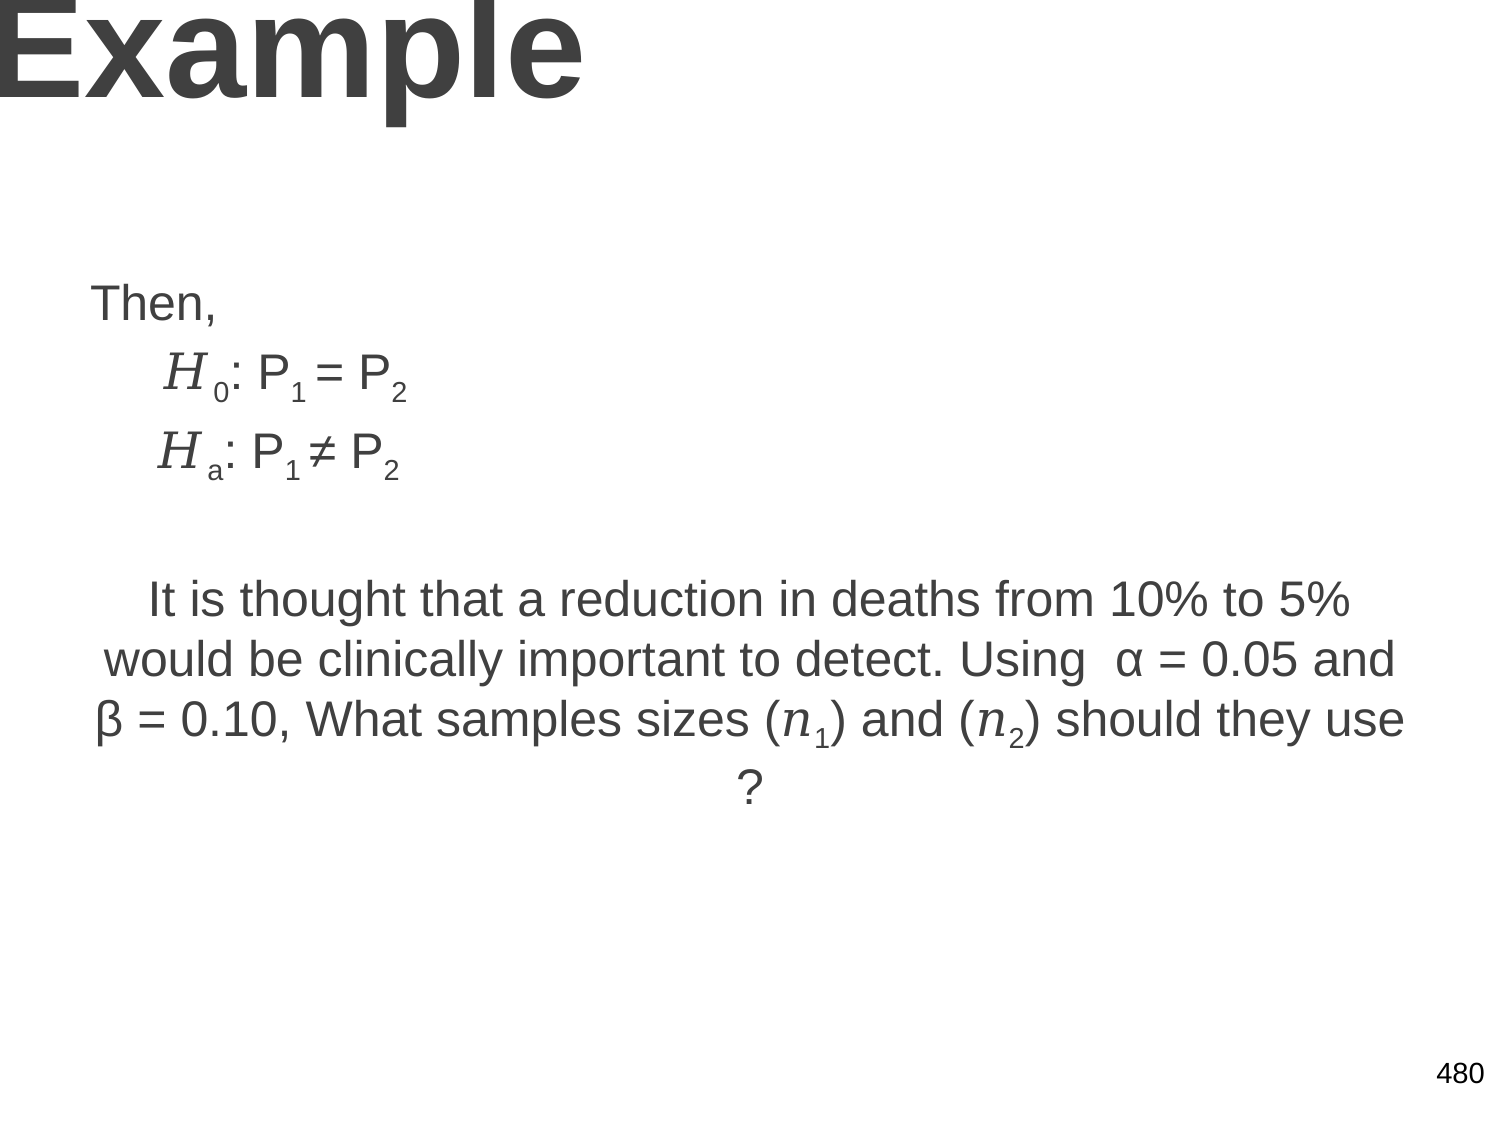

# Example
Then,
     𝐻0: P1 = P2
        𝐻a: P1 ≠ P2

It is thought that a reduction in deaths from 10% to 5% would be clinically important to detect. Using  α = 0.05 and β = 0.10, What samples sizes (𝑛1) and (𝑛2) should they use ?

480